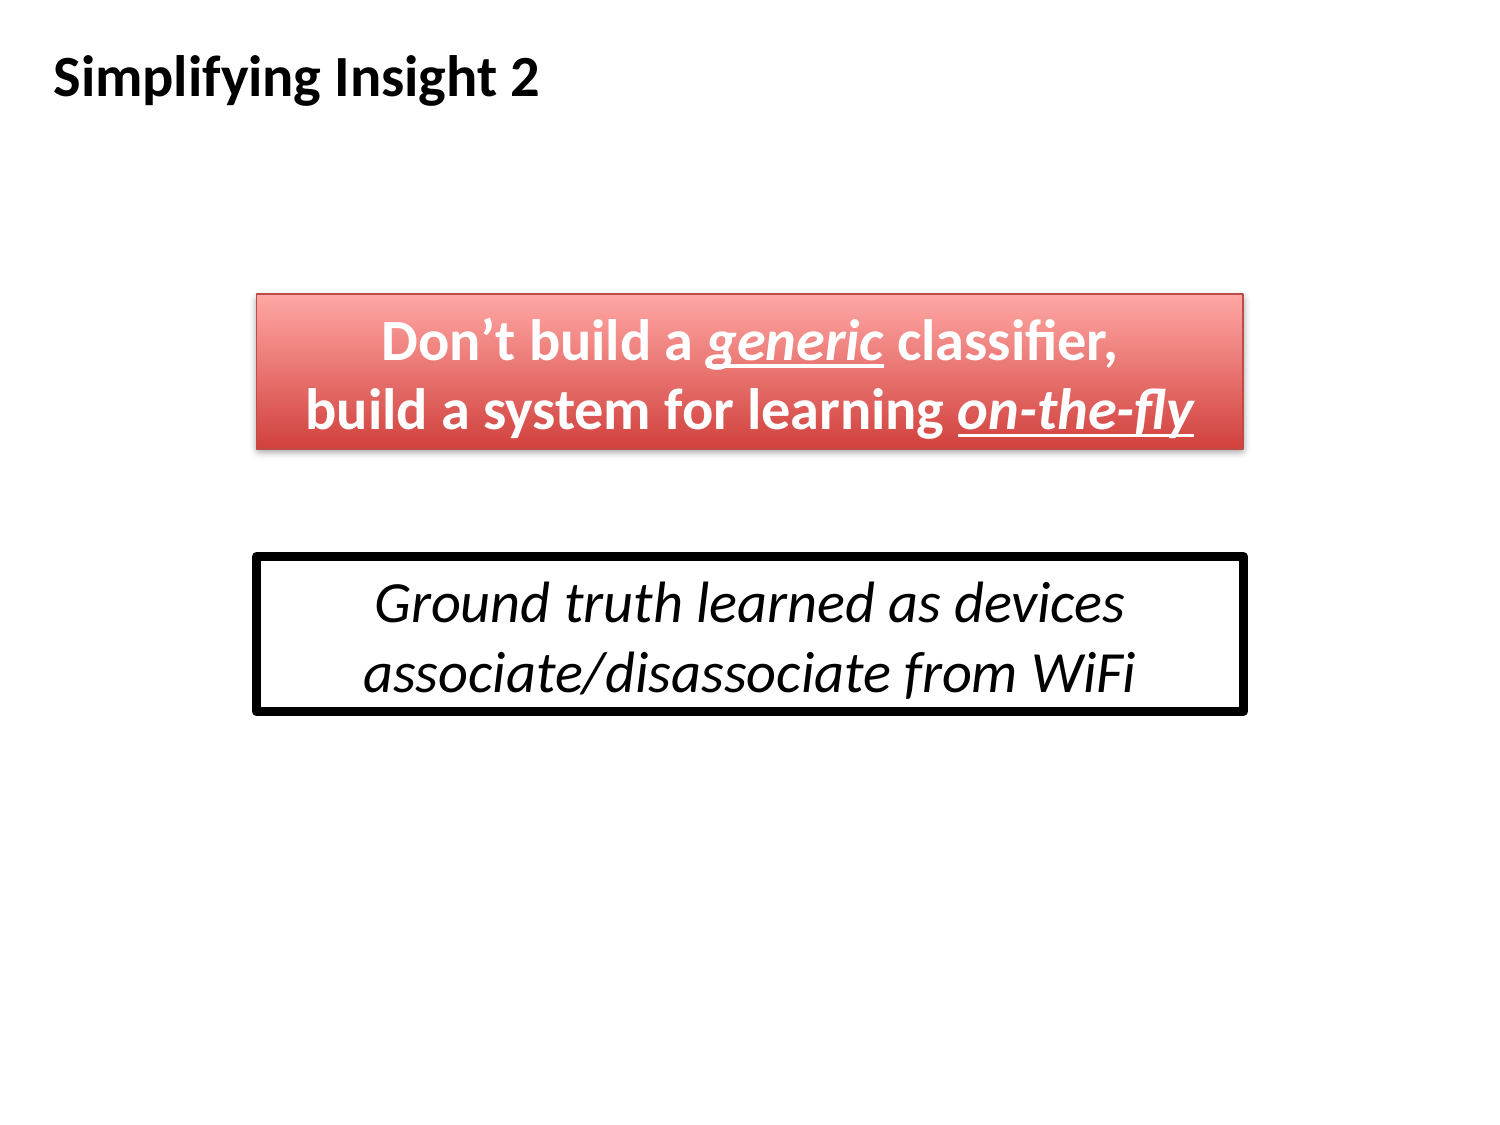

Simplifying Insight 2
Don’t build a generic classifier,
build a system for learning on-the-fly
Ground truth learned as devices associate/disassociate from WiFi